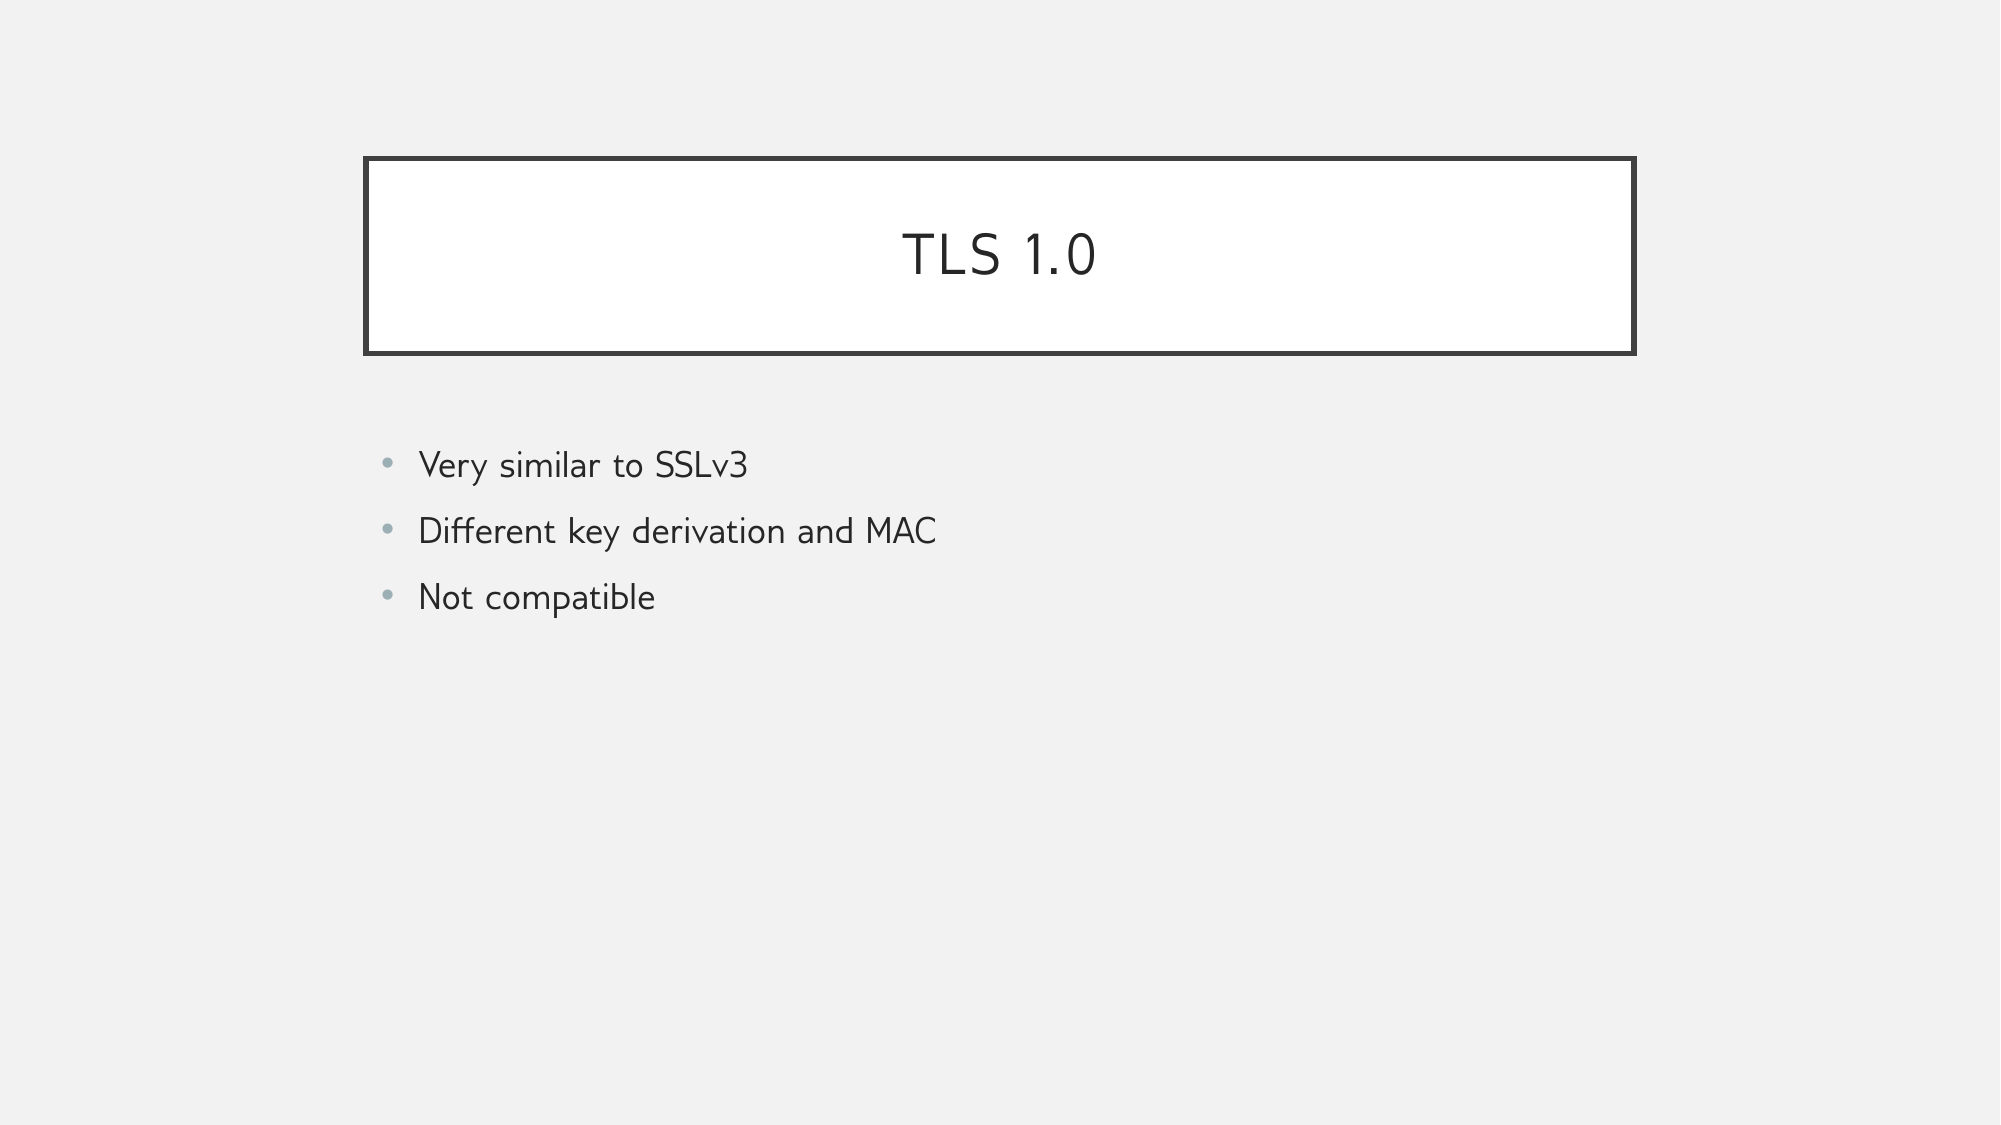

# TLS 1.0
Very similar to SSLv3
Different key derivation and MAC
Not compatible